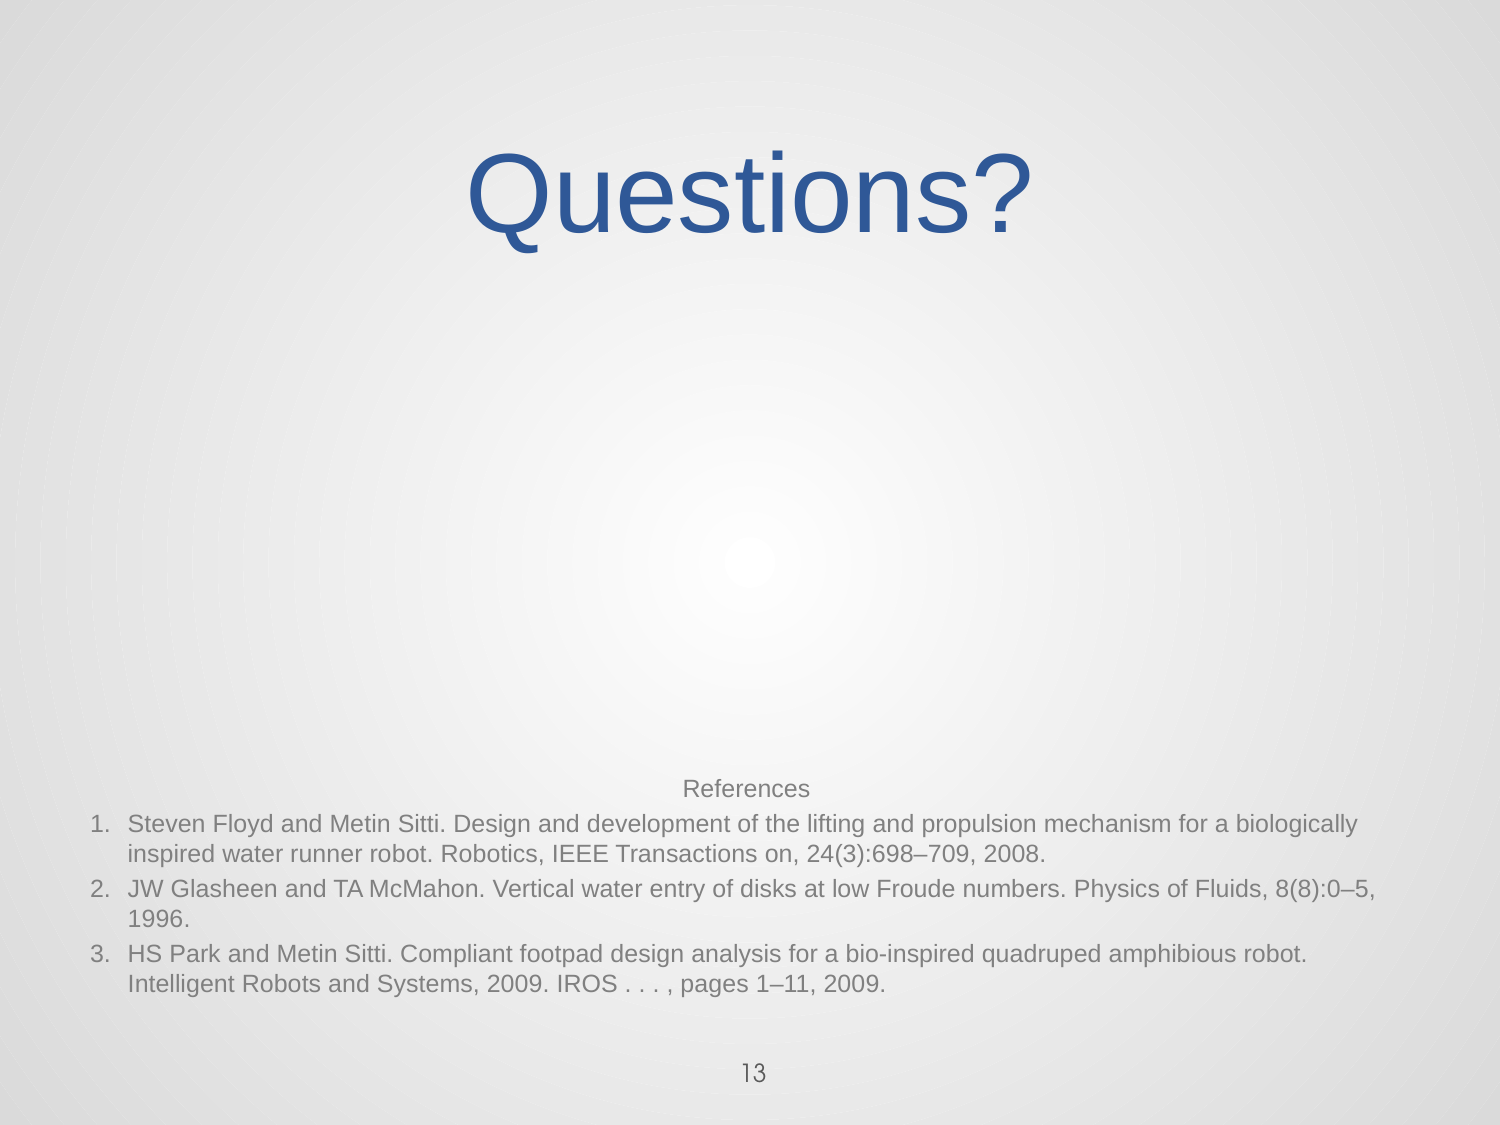

# Questions?
References
Steven Floyd and Metin Sitti. Design and development of the lifting and propulsion mechanism for a biologically inspired water runner robot. Robotics, IEEE Transactions on, 24(3):698–709, 2008.
JW Glasheen and TA McMahon. Vertical water entry of disks at low Froude numbers. Physics of Fluids, 8(8):0–5, 1996.
HS Park and Metin Sitti. Compliant footpad design analysis for a bio-inspired quadruped amphibious robot. Intelligent Robots and Systems, 2009. IROS . . . , pages 1–11, 2009.
13